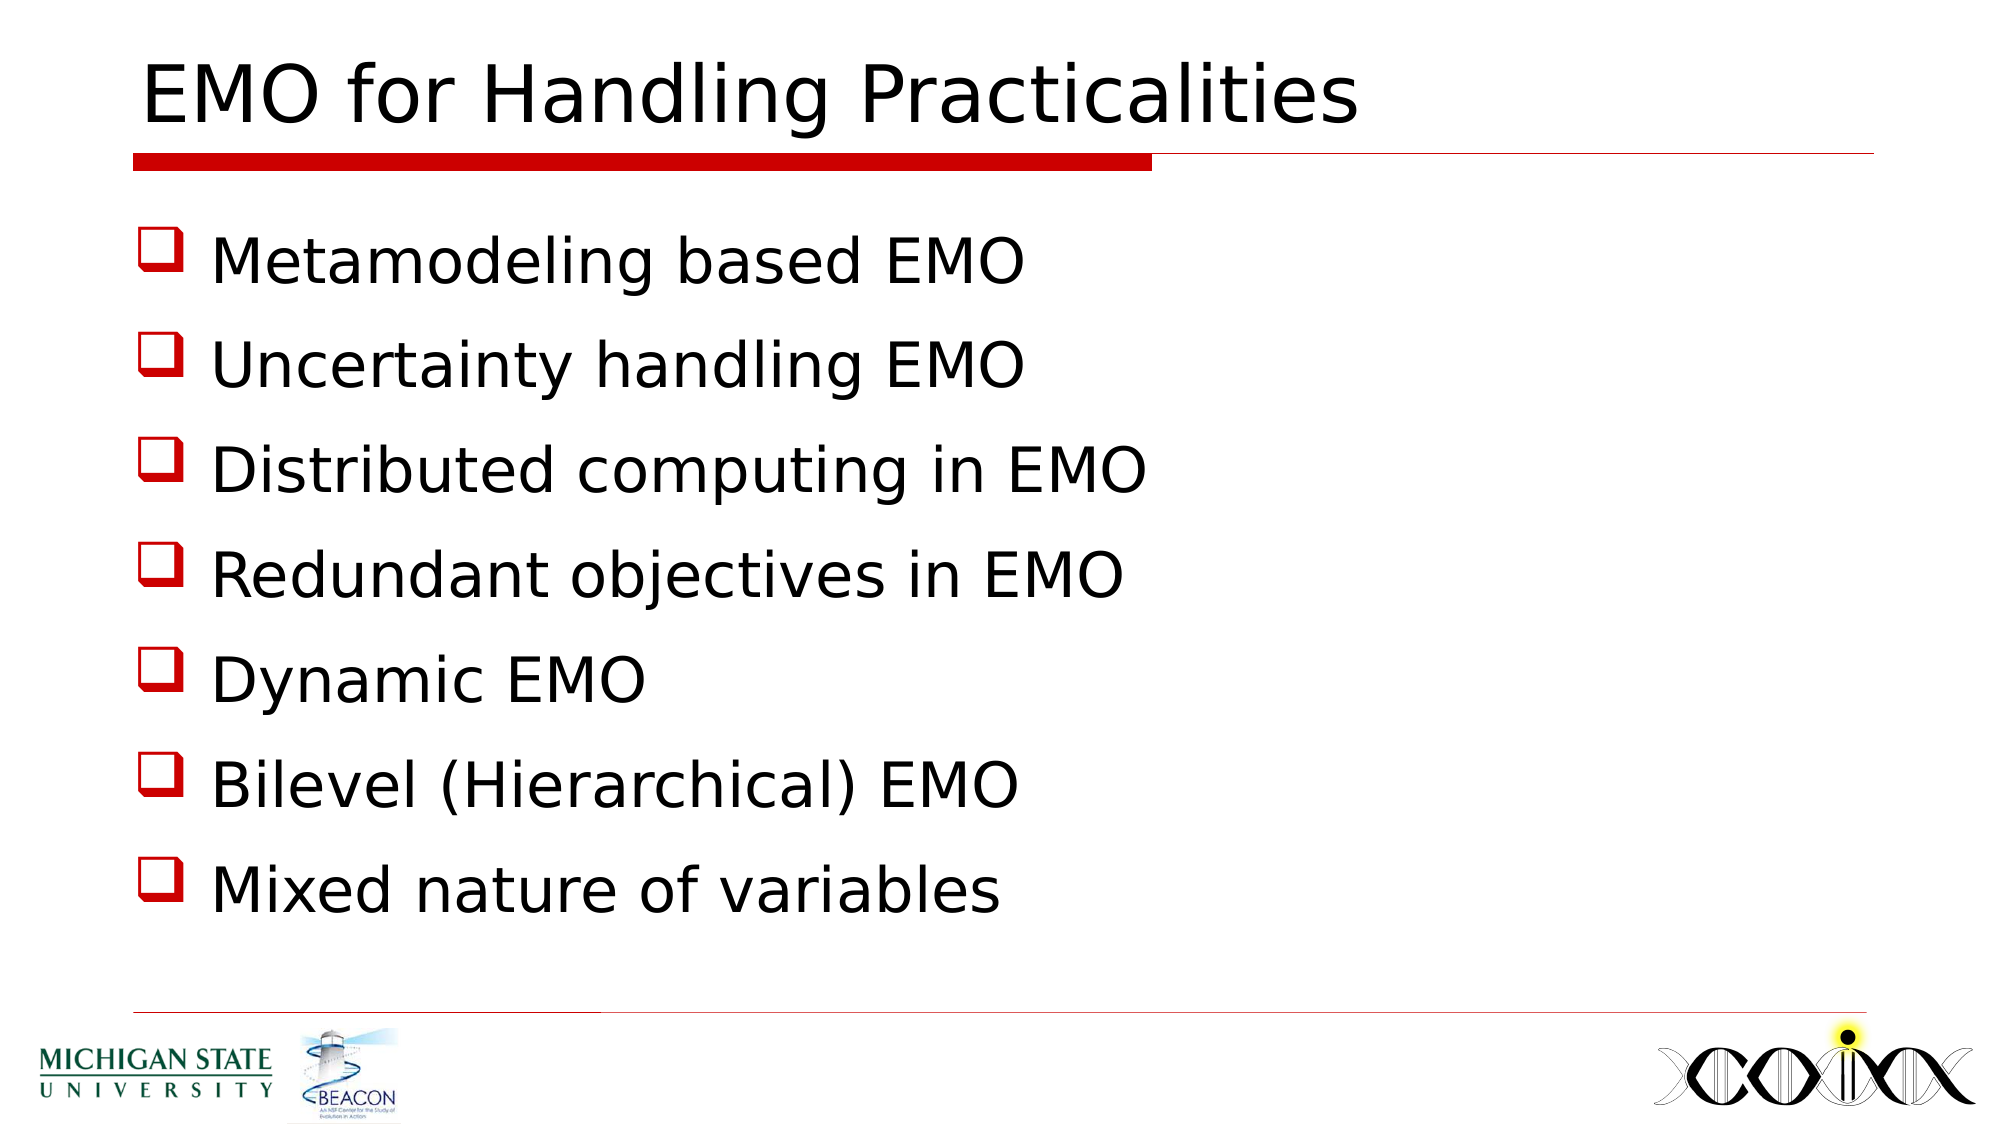

# EMO for Handling Practicalities
Metamodeling based EMO

Uncertainty handling EMO

Distributed computing in EMO

Redundant objectives in EMO

Dynamic EMO

Bilevel (Hierarchical) EMO

Mixed nature of variables